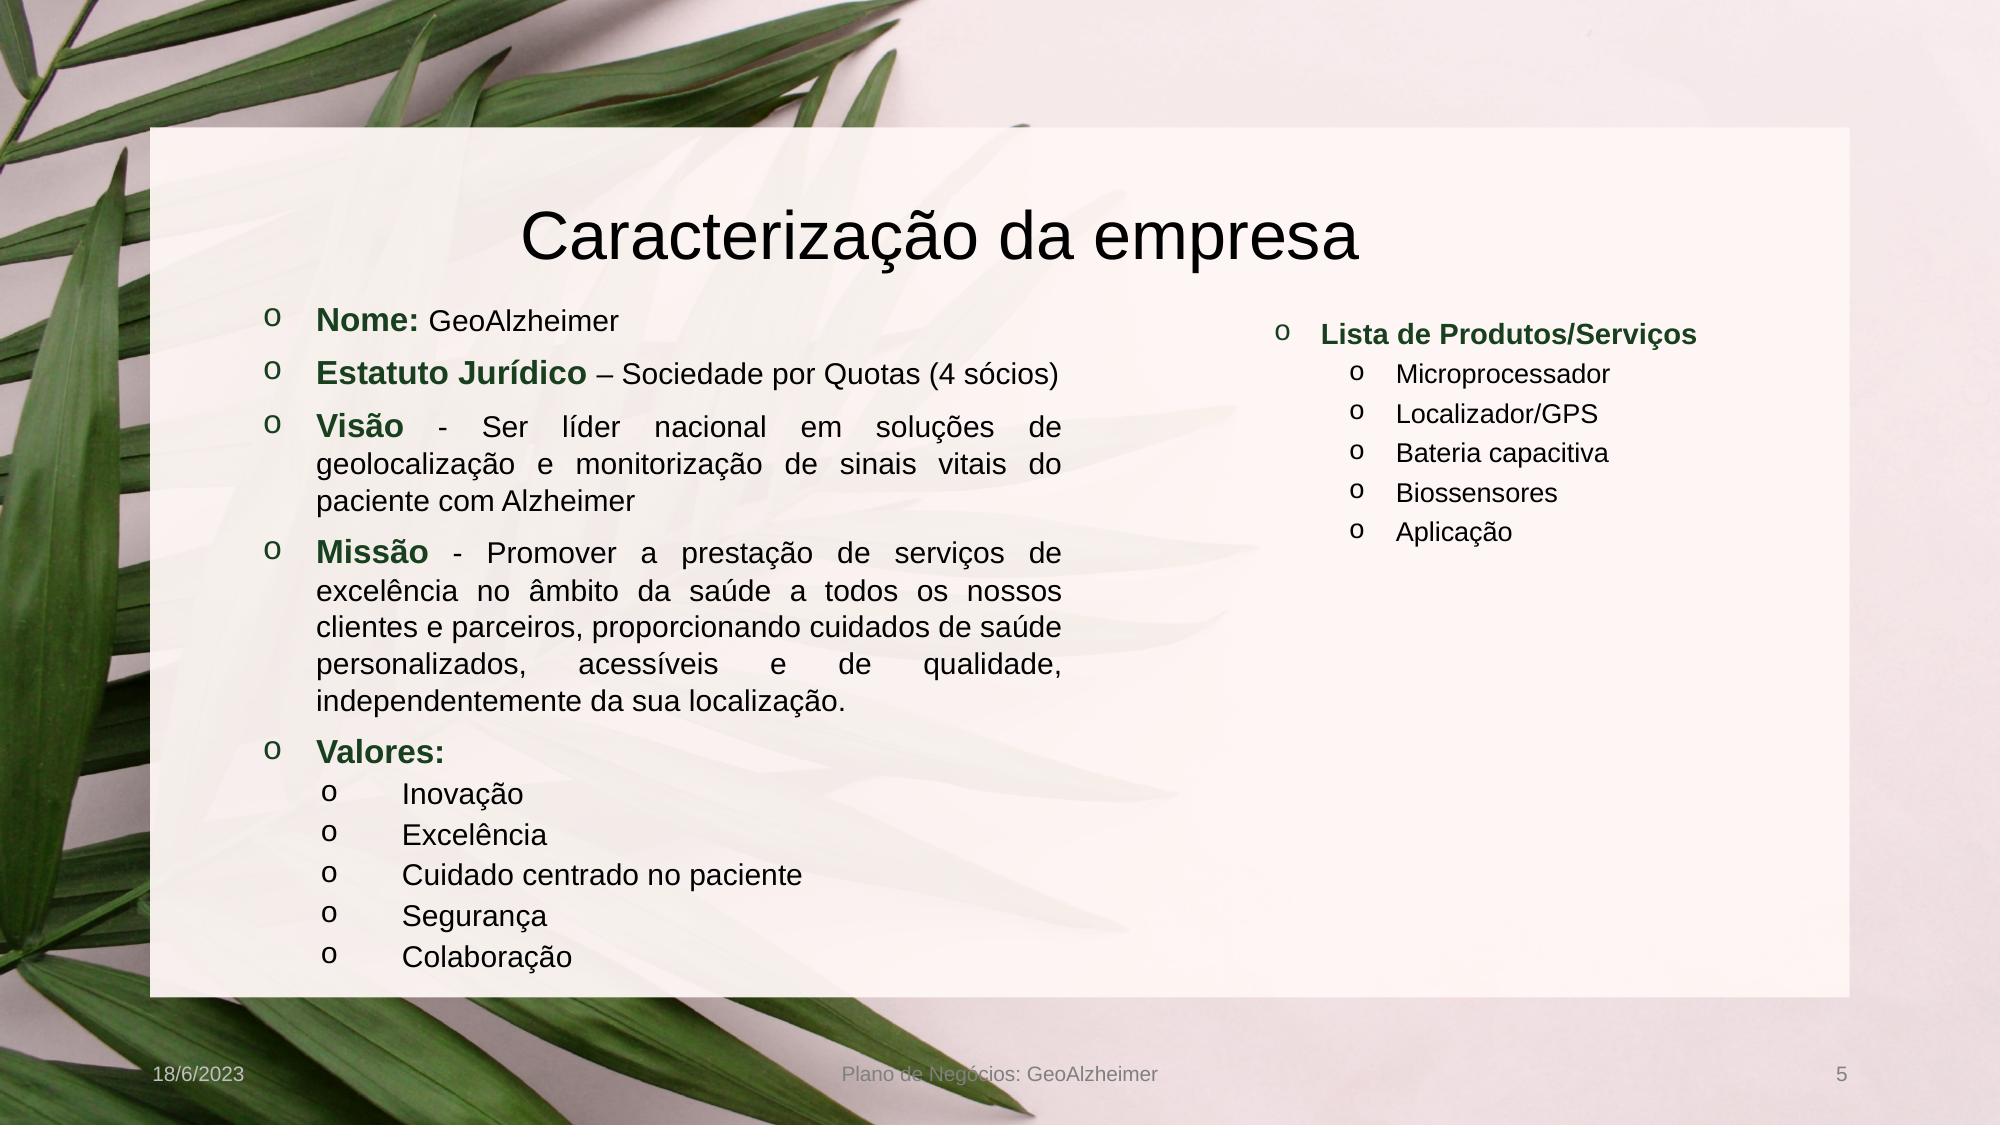

# Caracterização da empresa
Nome: GeoAlzheimer
Estatuto Jurídico – Sociedade por Quotas (4 sócios)
Visão - Ser líder nacional em soluções de geolocalização e monitorização de sinais vitais do paciente com Alzheimer
Missão - Promover a prestação de serviços de excelência no âmbito da saúde a todos os nossos clientes e parceiros, proporcionando cuidados de saúde personalizados, acessíveis e de qualidade, independentemente da sua localização.
Valores:
Inovação
Excelência
Cuidado centrado no paciente
Segurança
Colaboração

Lista de Produtos/Serviços
Microprocessador
Localizador/GPS
Bateria capacitiva
Biossensores
Aplicação

18/6/2023
Plano de Negócios: GeoAlzheimer
5